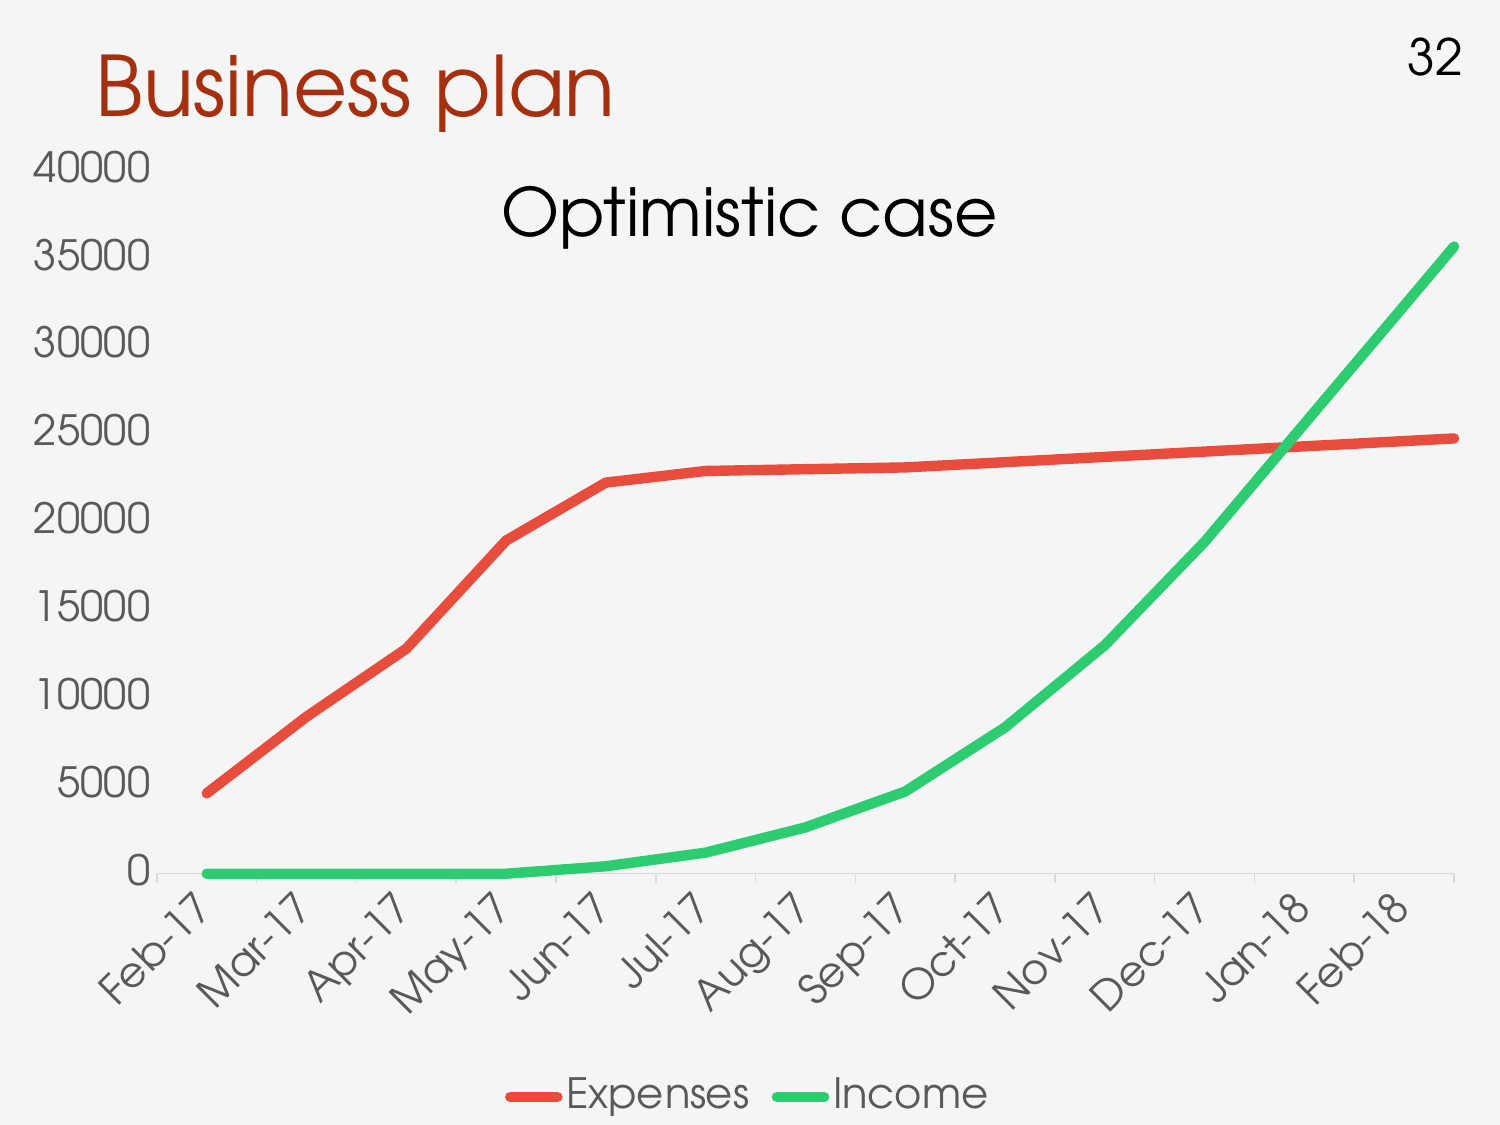

Business plan
32

### Chart

| Category | Expenses | Income |
|---|---|---|
| 42767 | 4569.33 | 0.0 |
| 42795 | 8923.98 | 0.0 |
| 42826 | 12793.42 | 0.0 |
| 42856 | 18942.75 | 0.0 |
| 42887 | 22240.08 | 422.2677685950412 |
| 42917 | 22903.08 | 1198.5041322314048 |
| 42948 | 23003.08 | 2629.3272727272724 |
| 42979 | 23103.08 | 4671.047933884298 |
| 43009 | 23403.08 | 8315.583471074382 |
| 43040 | 23703.08 | 12988.123966942152 |
| 43070 | 24003.08 | 18868.297520661166 |
| 43101 | 24303.08 | 25583.34545454547 |
| 43132 | 24603.08 | 32298.393388429773 |
| 43160 | 24903.08 | 39034.70743801656 |
| 43191 | 25203.08 | 45771.02148760334 |
Optimistic case